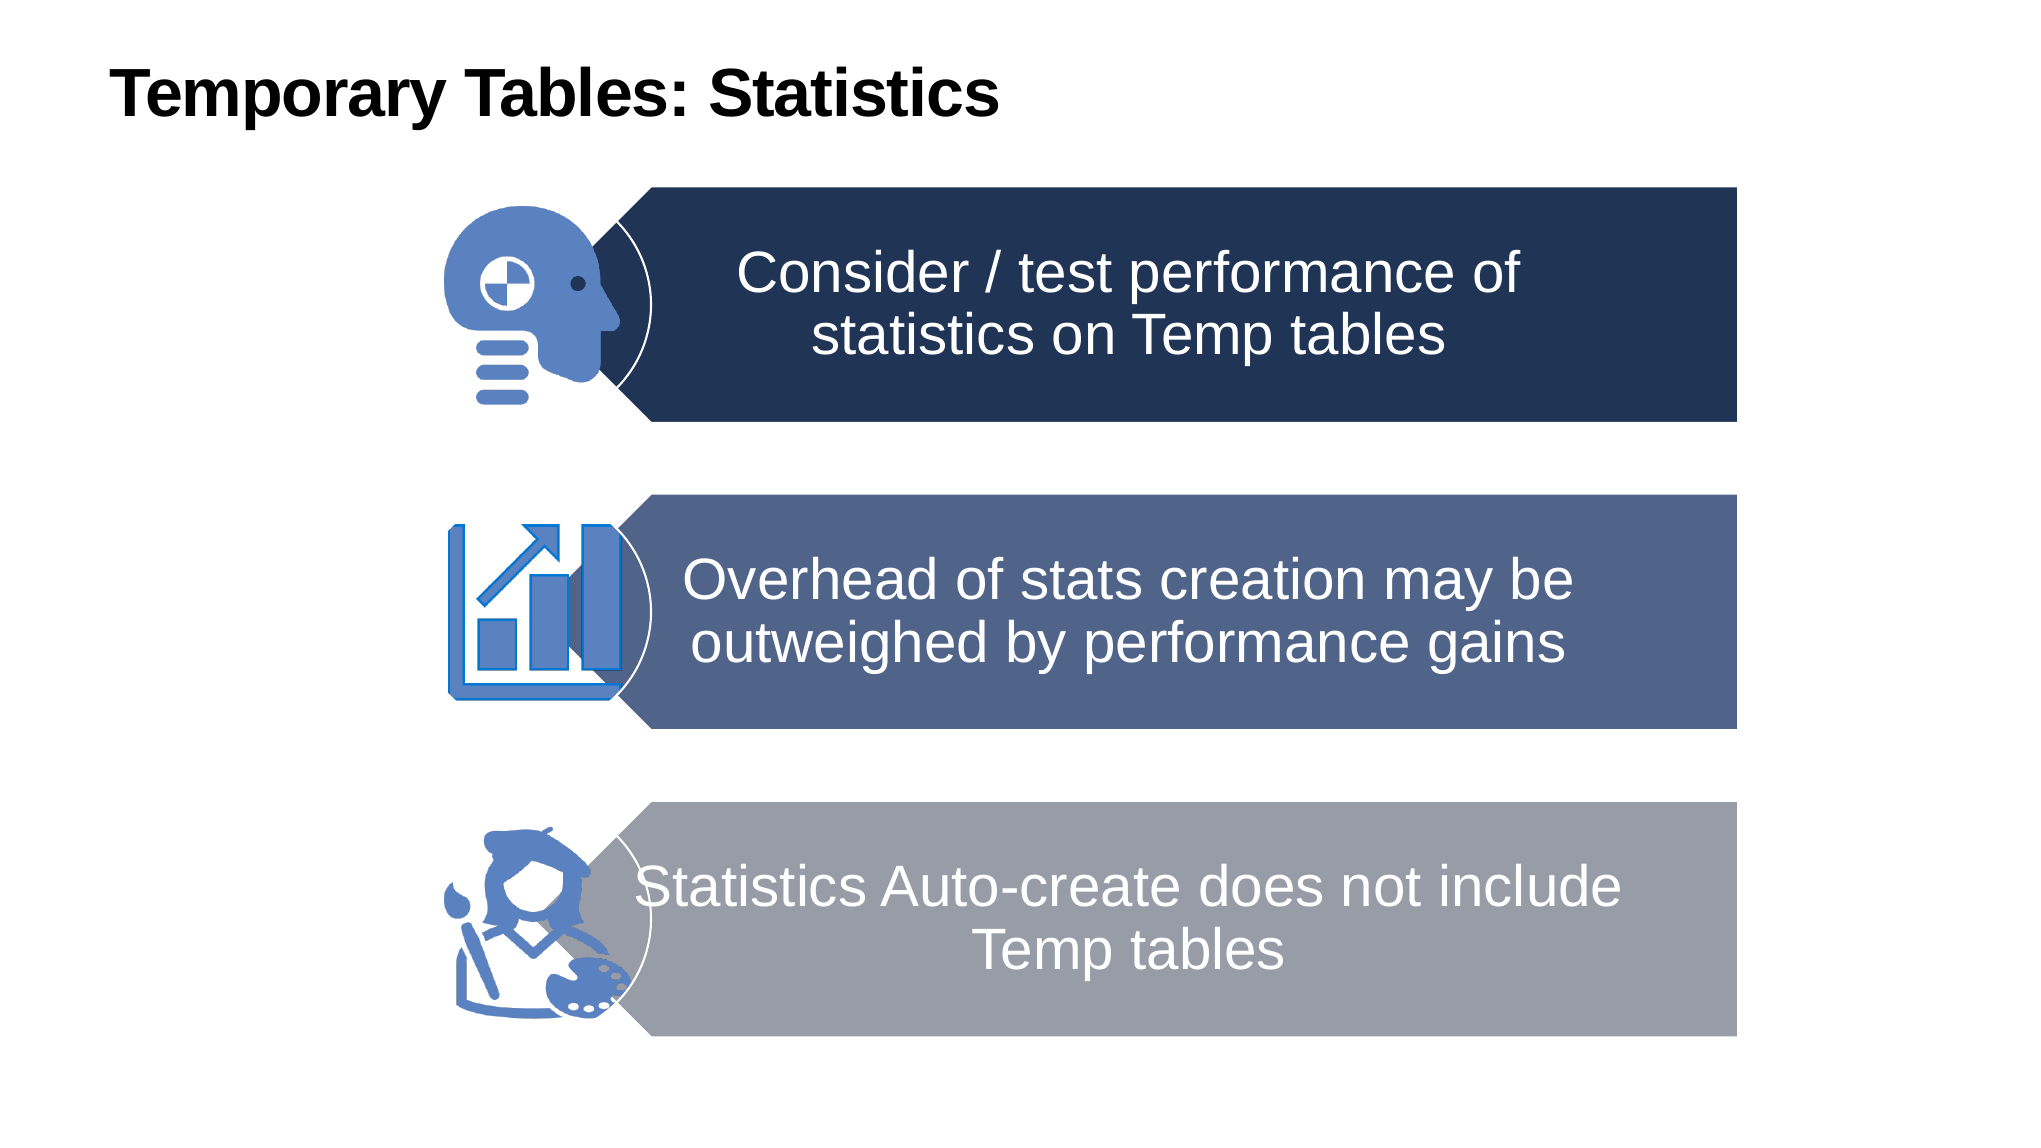

# Temporary Tables: Statistics
Consider / test performance of statistics on Temp tables
Overhead of stats creation may be outweighed by performance gains
Statistics Auto-create does not include Temp tables